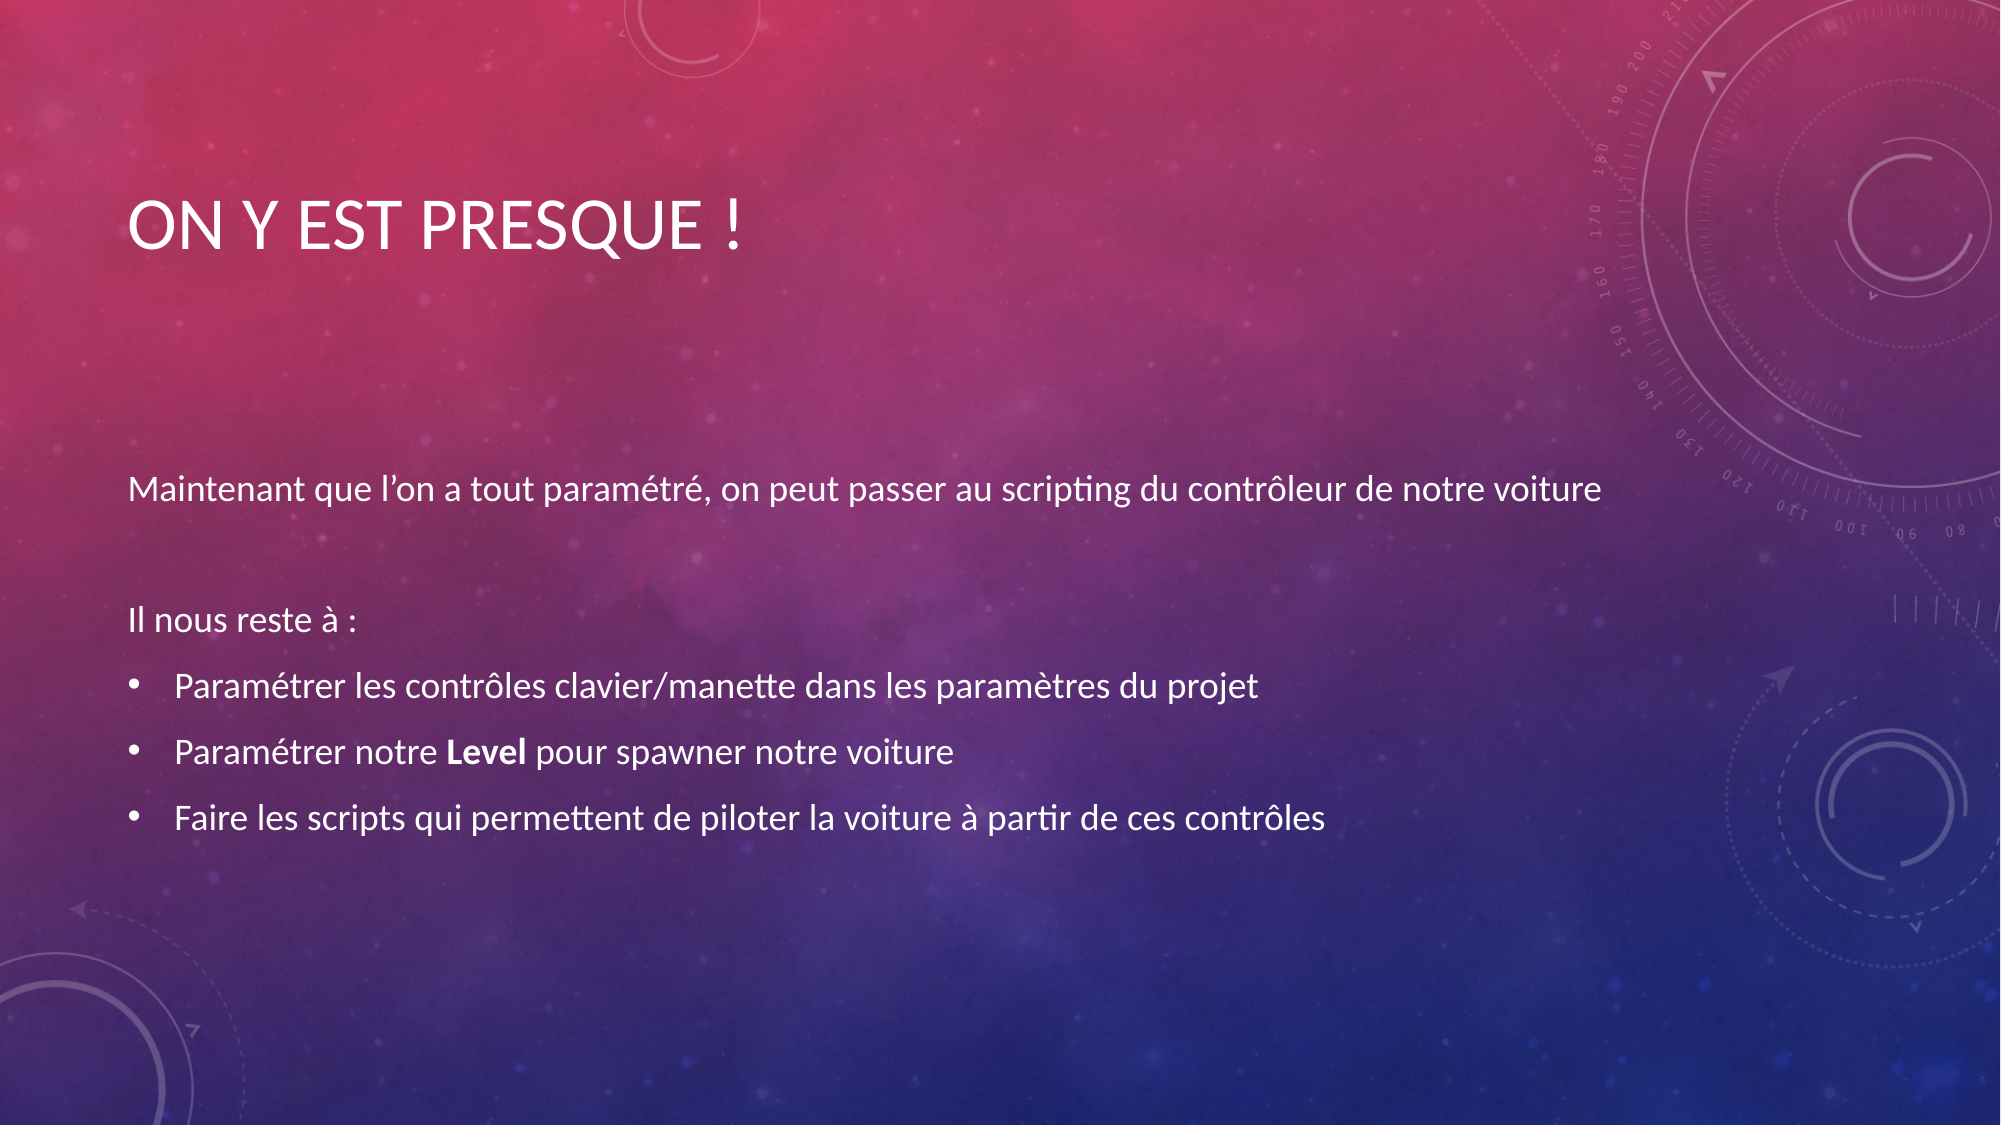

# On y est presque !
Maintenant que l’on a tout paramétré, on peut passer au scripting du contrôleur de notre voiture

Il nous reste à :
Paramétrer les contrôles clavier/manette dans les paramètres du projet
Paramétrer notre Level pour spawner notre voiture
Faire les scripts qui permettent de piloter la voiture à partir de ces contrôles